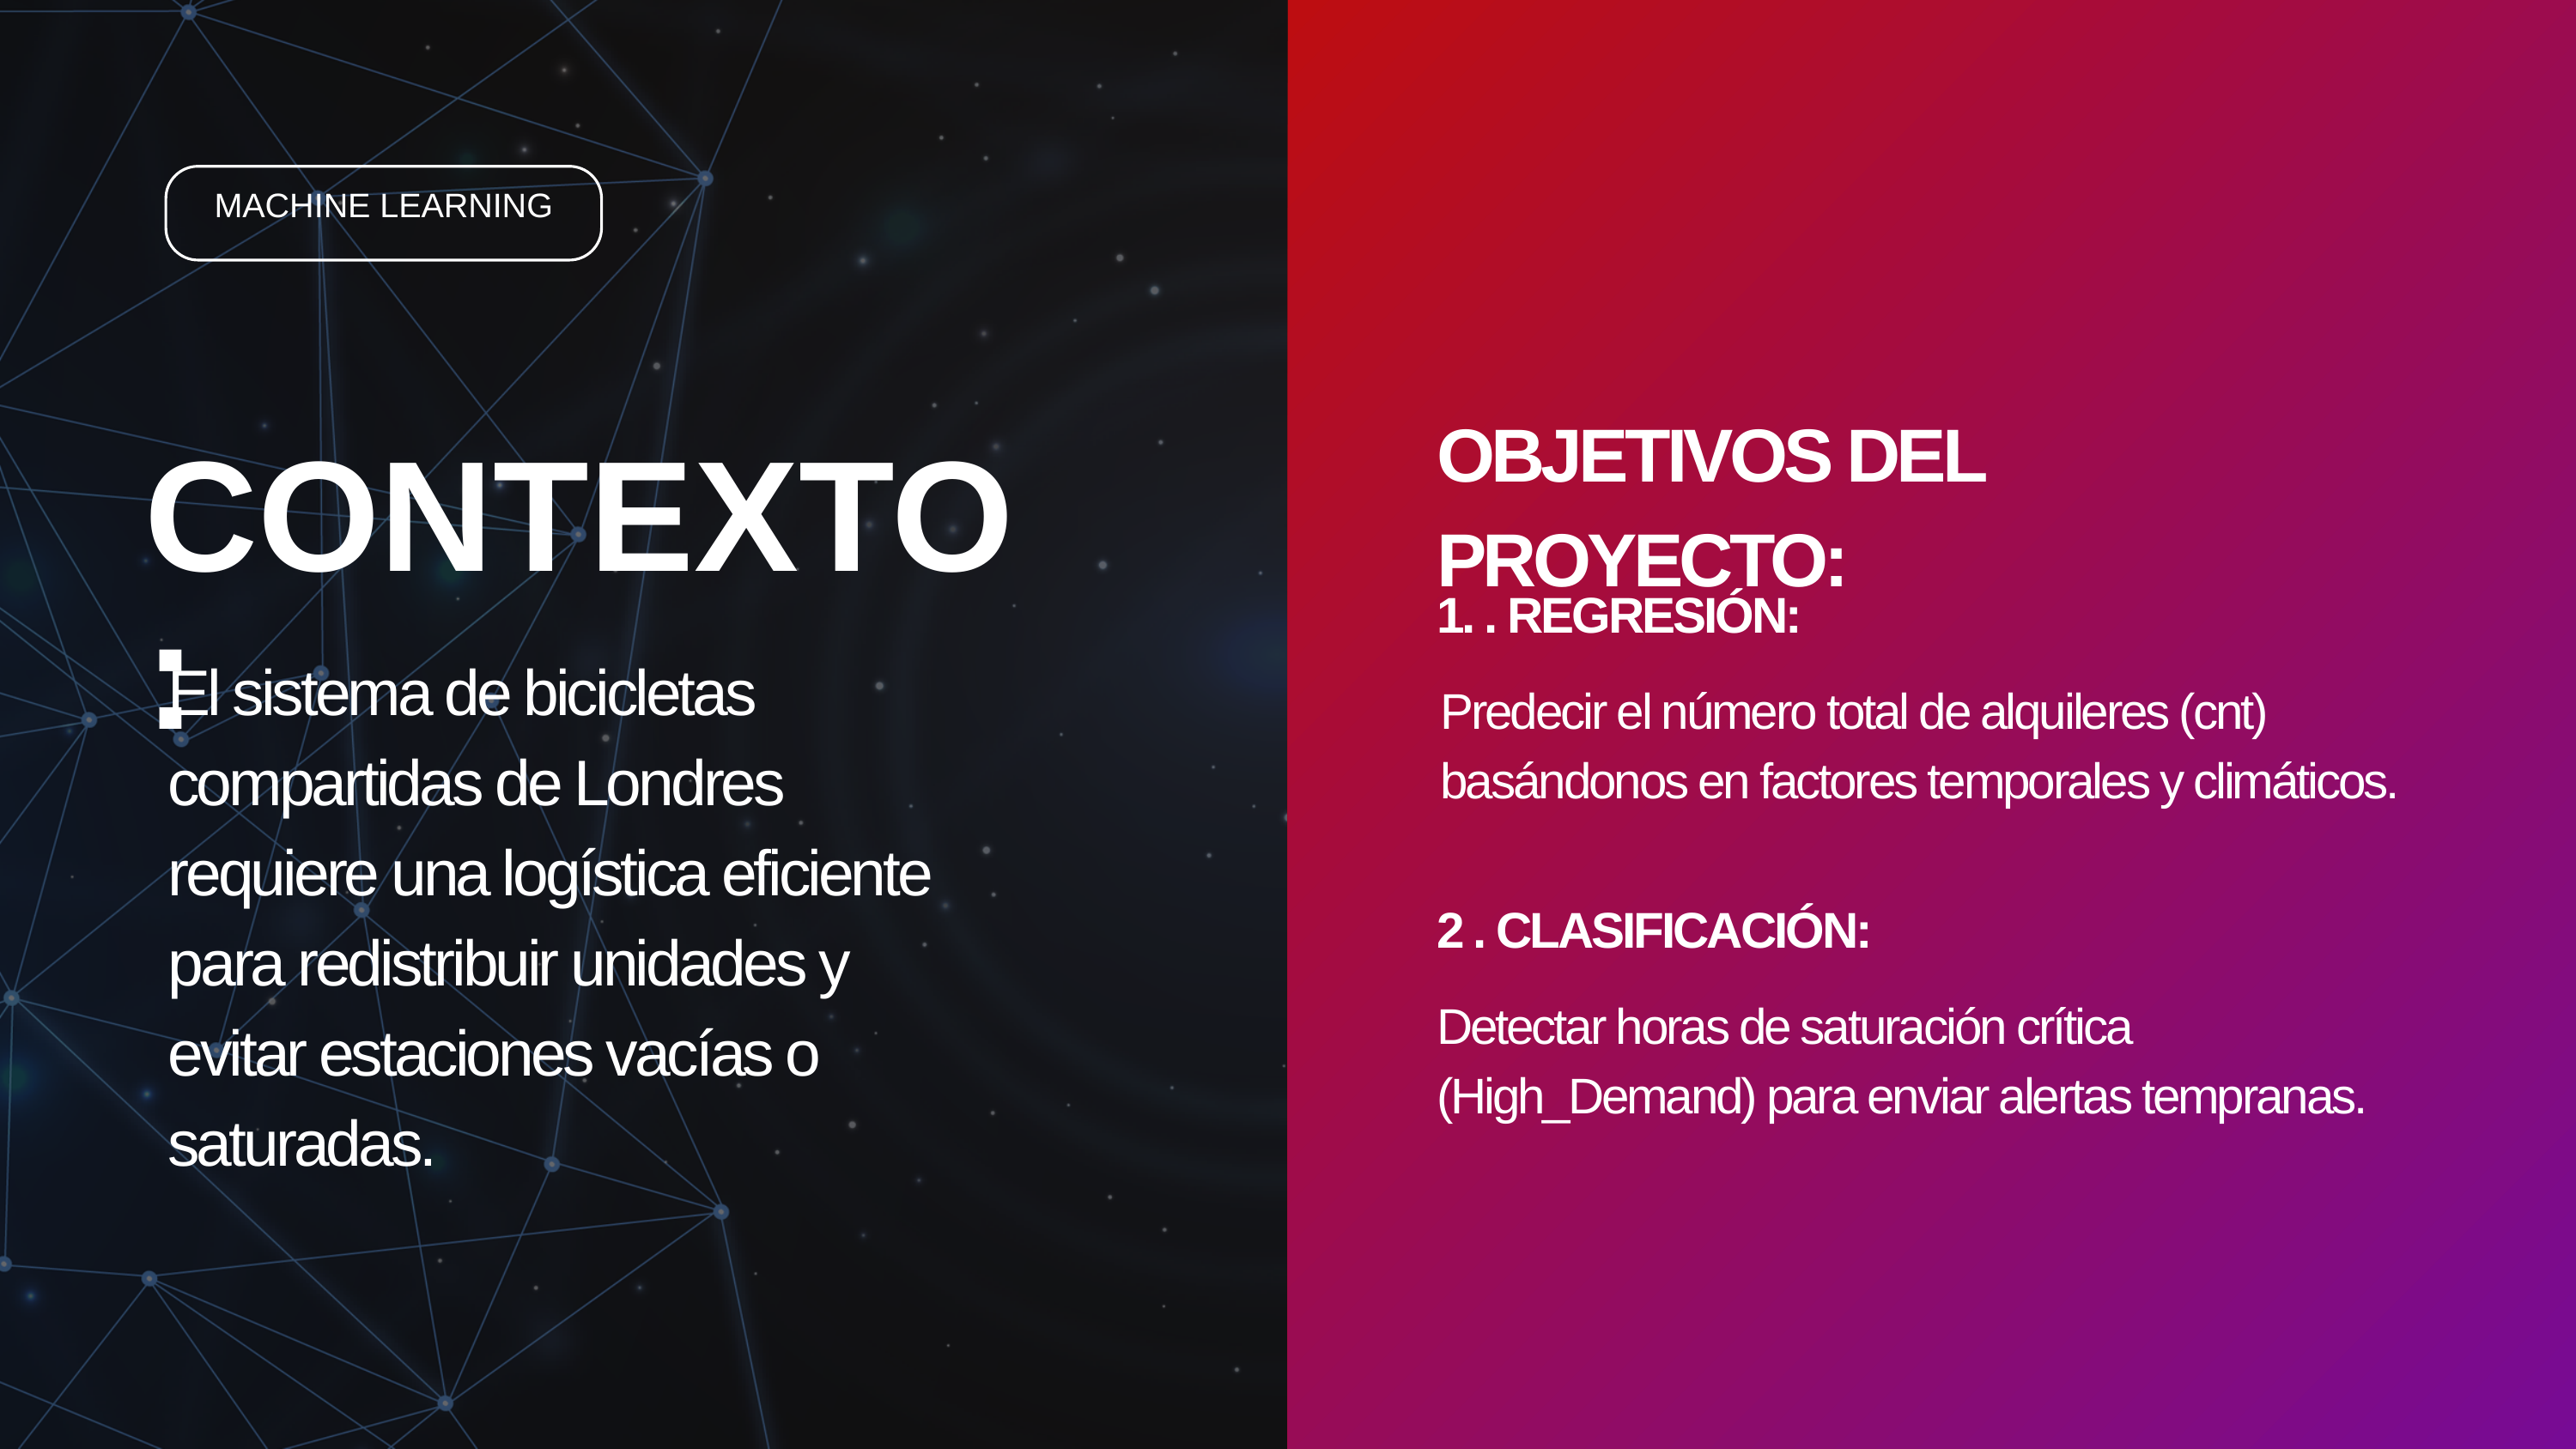

MACHINE LEARNING
OBJETIVOS DEL PROYECTO:
CONTEXTO:
1. . REGRESIÓN:
El sistema de bicicletas compartidas de Londres requiere una logística eficiente para redistribuir unidades y evitar estaciones vacías o saturadas.

Predecir el número total de alquileres (cnt) basándonos en factores temporales y climáticos.
2 . CLASIFICACIÓN:
Detectar horas de saturación crítica (High_Demand) para enviar alertas tempranas.